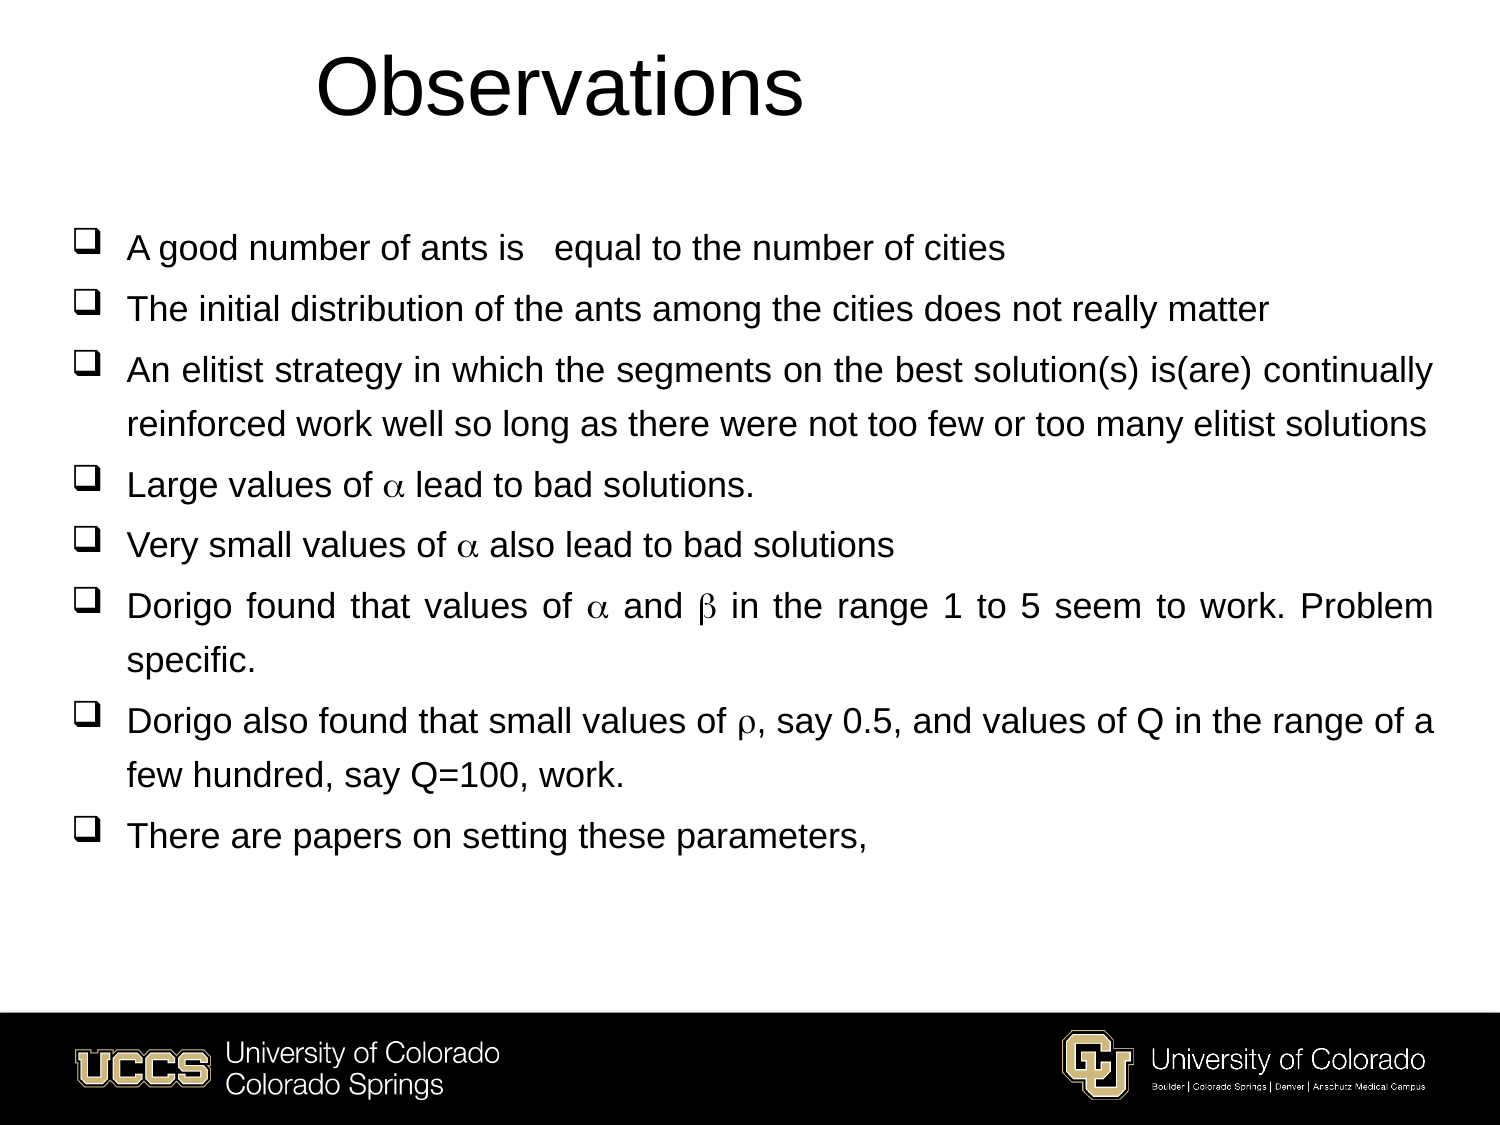

# Observations
A good number of ants is   equal to the number of cities
The initial distribution of the ants among the cities does not really matter
An elitist strategy in which the segments on the best solution(s) is(are) continually reinforced work well so long as there were not too few or too many elitist solutions
Large values of α lead to bad solutions.
Very small values of α also lead to bad solutions
Dorigo found that values of α and β in the range 1 to 5 seem to work. Problem specific.
Dorigo also found that small values of ρ, say 0.5, and values of Q in the range of a few hundred, say Q=100, work.
There are papers on setting these parameters,